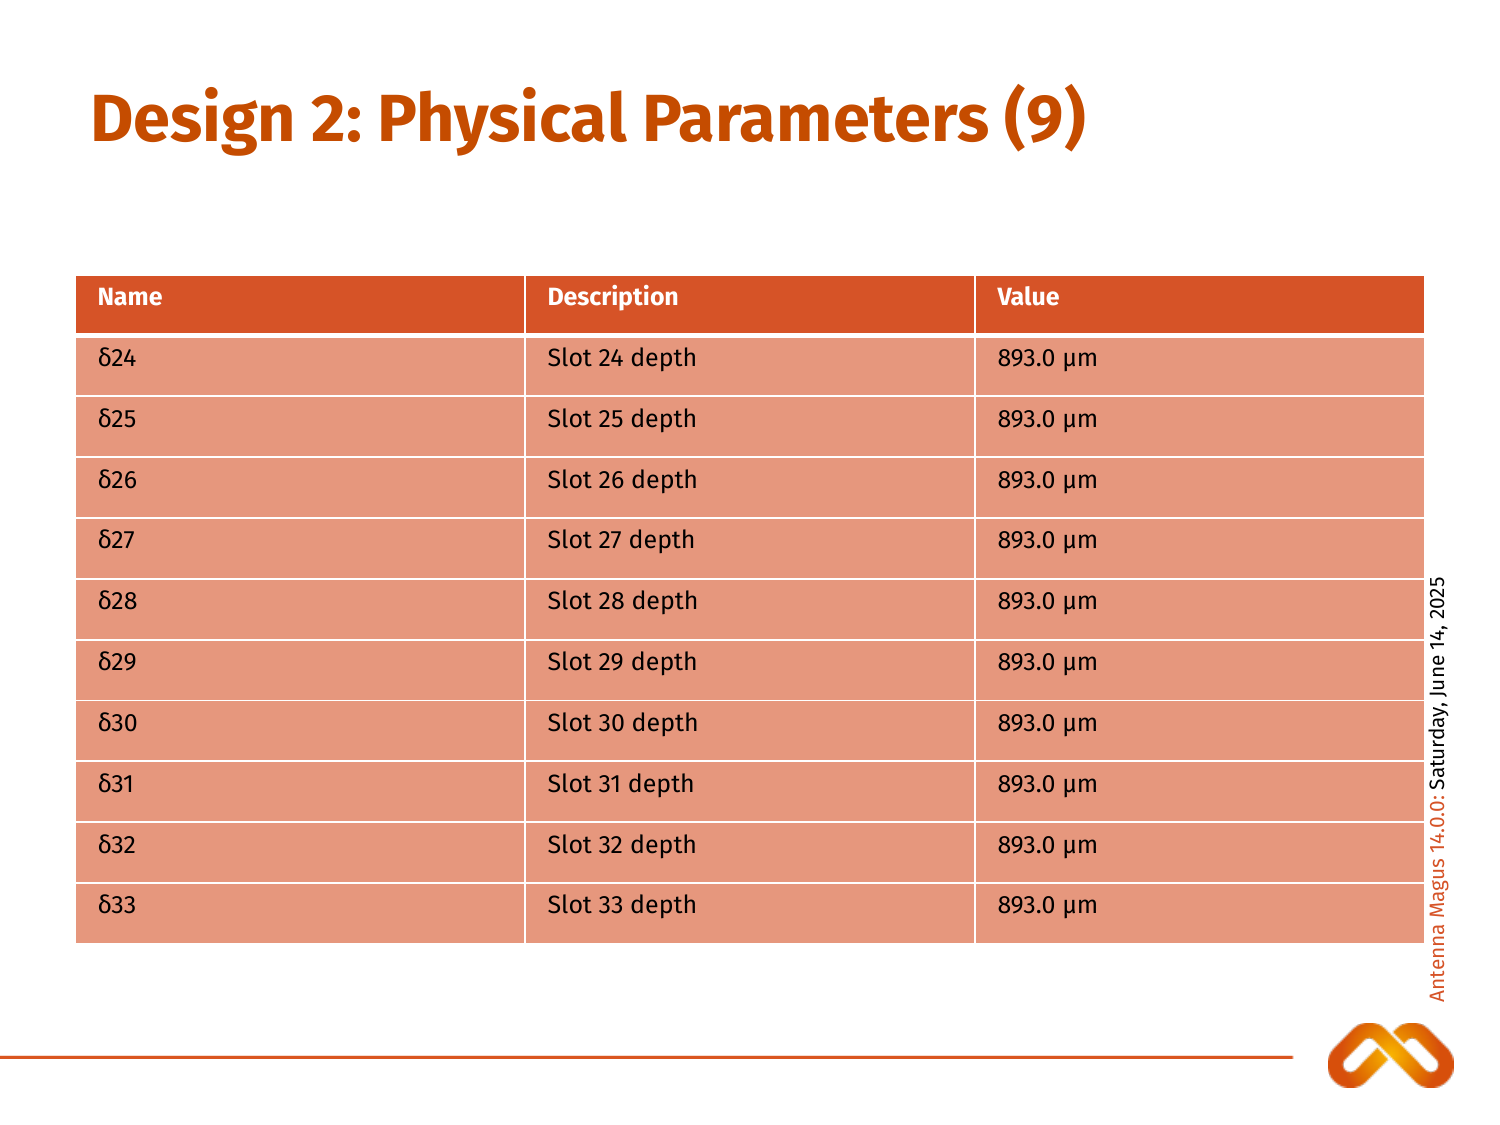

# Design 2: Physical Parameters (9)

| Name | Description | Value |
| --- | --- | --- |
| δ24 | Slot 24 depth | 893.0 μm |
| δ25 | Slot 25 depth | 893.0 μm |
| δ26 | Slot 26 depth | 893.0 μm |
| δ27 | Slot 27 depth | 893.0 μm |
| δ28 | Slot 28 depth | 893.0 μm |
| δ29 | Slot 29 depth | 893.0 μm |
| δ30 | Slot 30 depth | 893.0 μm |
| δ31 | Slot 31 depth | 893.0 μm |
| δ32 | Slot 32 depth | 893.0 μm |
| δ33 | Slot 33 depth | 893.0 μm |